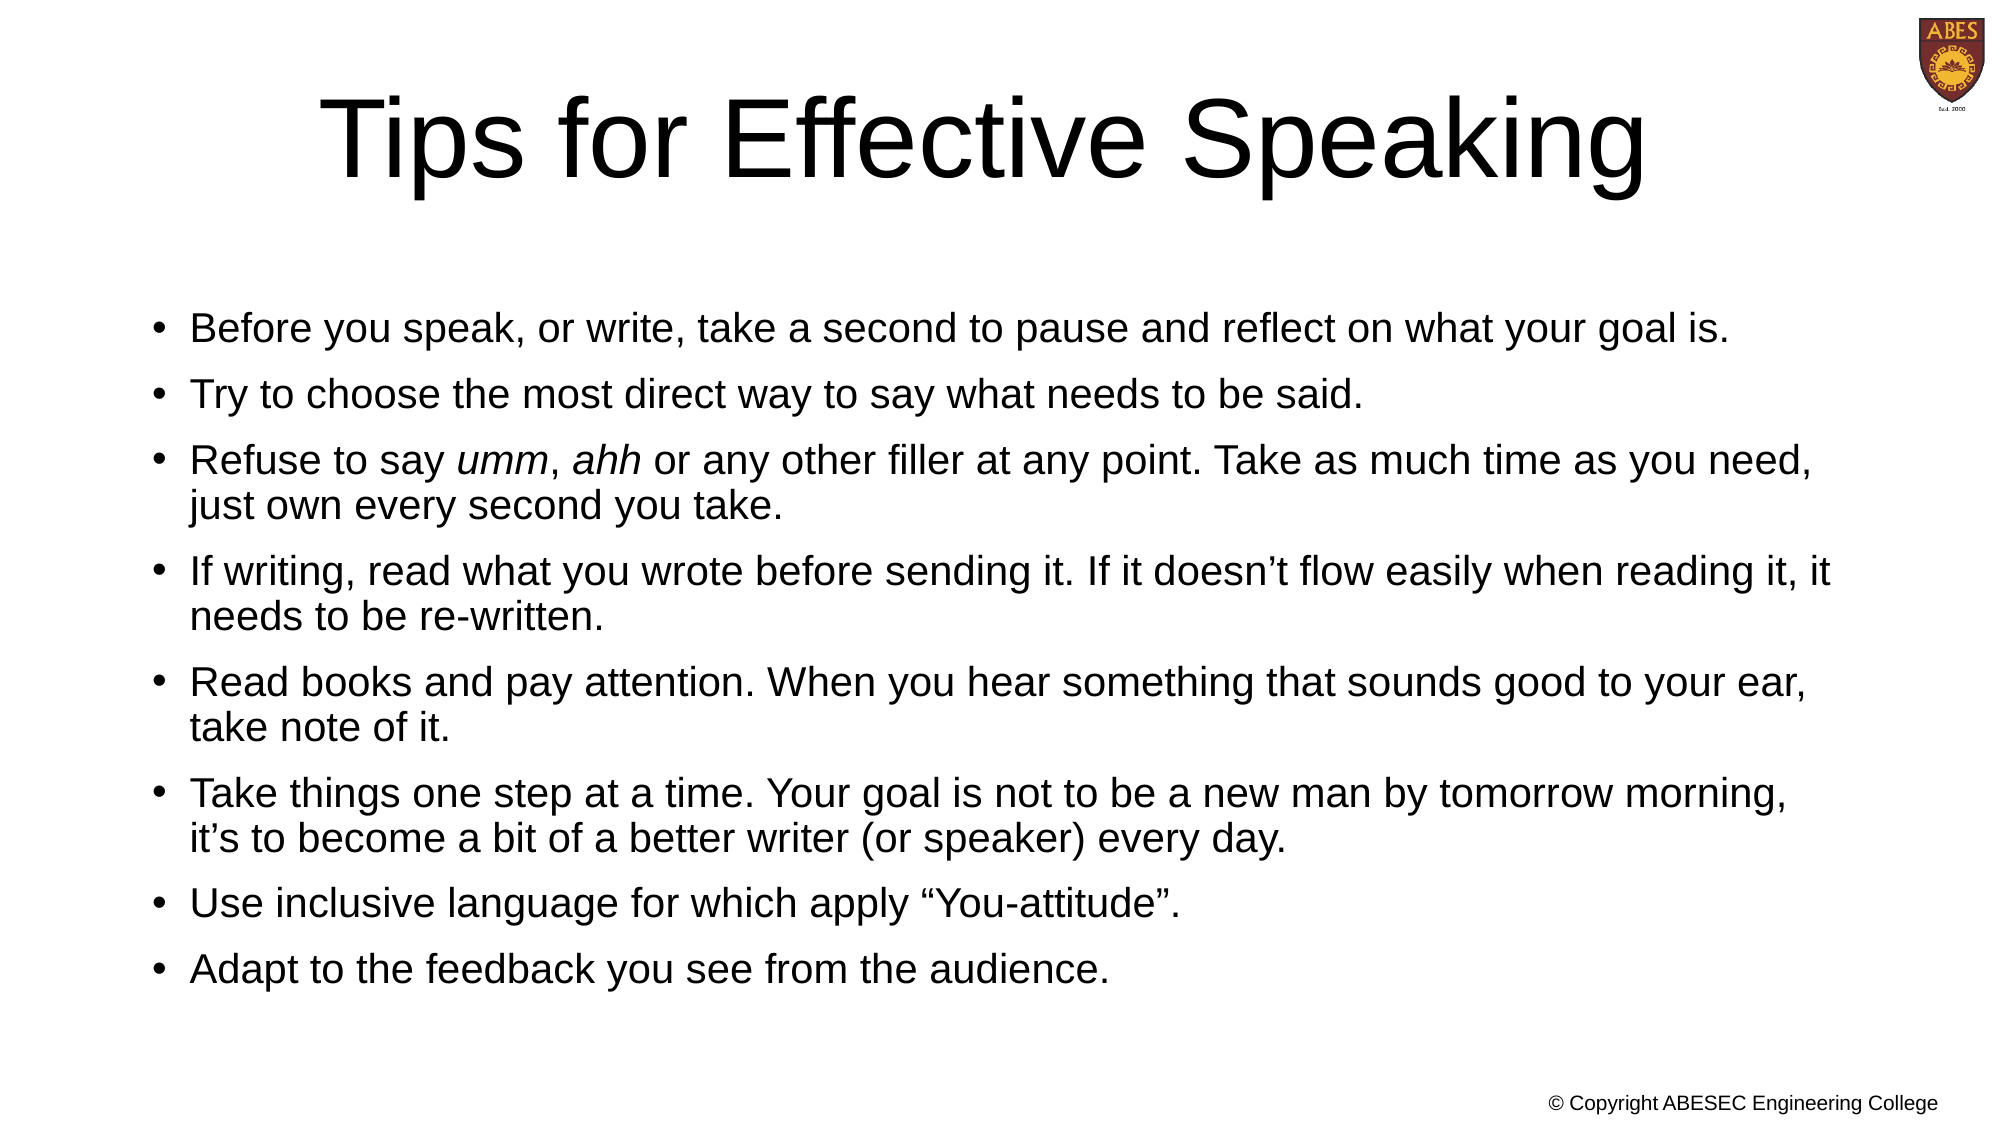

Tips for Effective Speaking
Before you speak, or write, take a second to pause and reflect on what your goal is.
Try to choose the most direct way to say what needs to be said.
Refuse to say umm, ahh or any other filler at any point. Take as much time as you need, just own every second you take.
If writing, read what you wrote before sending it. If it doesn’t flow easily when reading it, it needs to be re-written.
Read books and pay attention. When you hear something that sounds good to your ear, take note of it.
Take things one step at a time. Your goal is not to be a new man by tomorrow morning, it’s to become a bit of a better writer (or speaker) every day.
Use inclusive language for which apply “You-attitude”.
Adapt to the feedback you see from the audience.